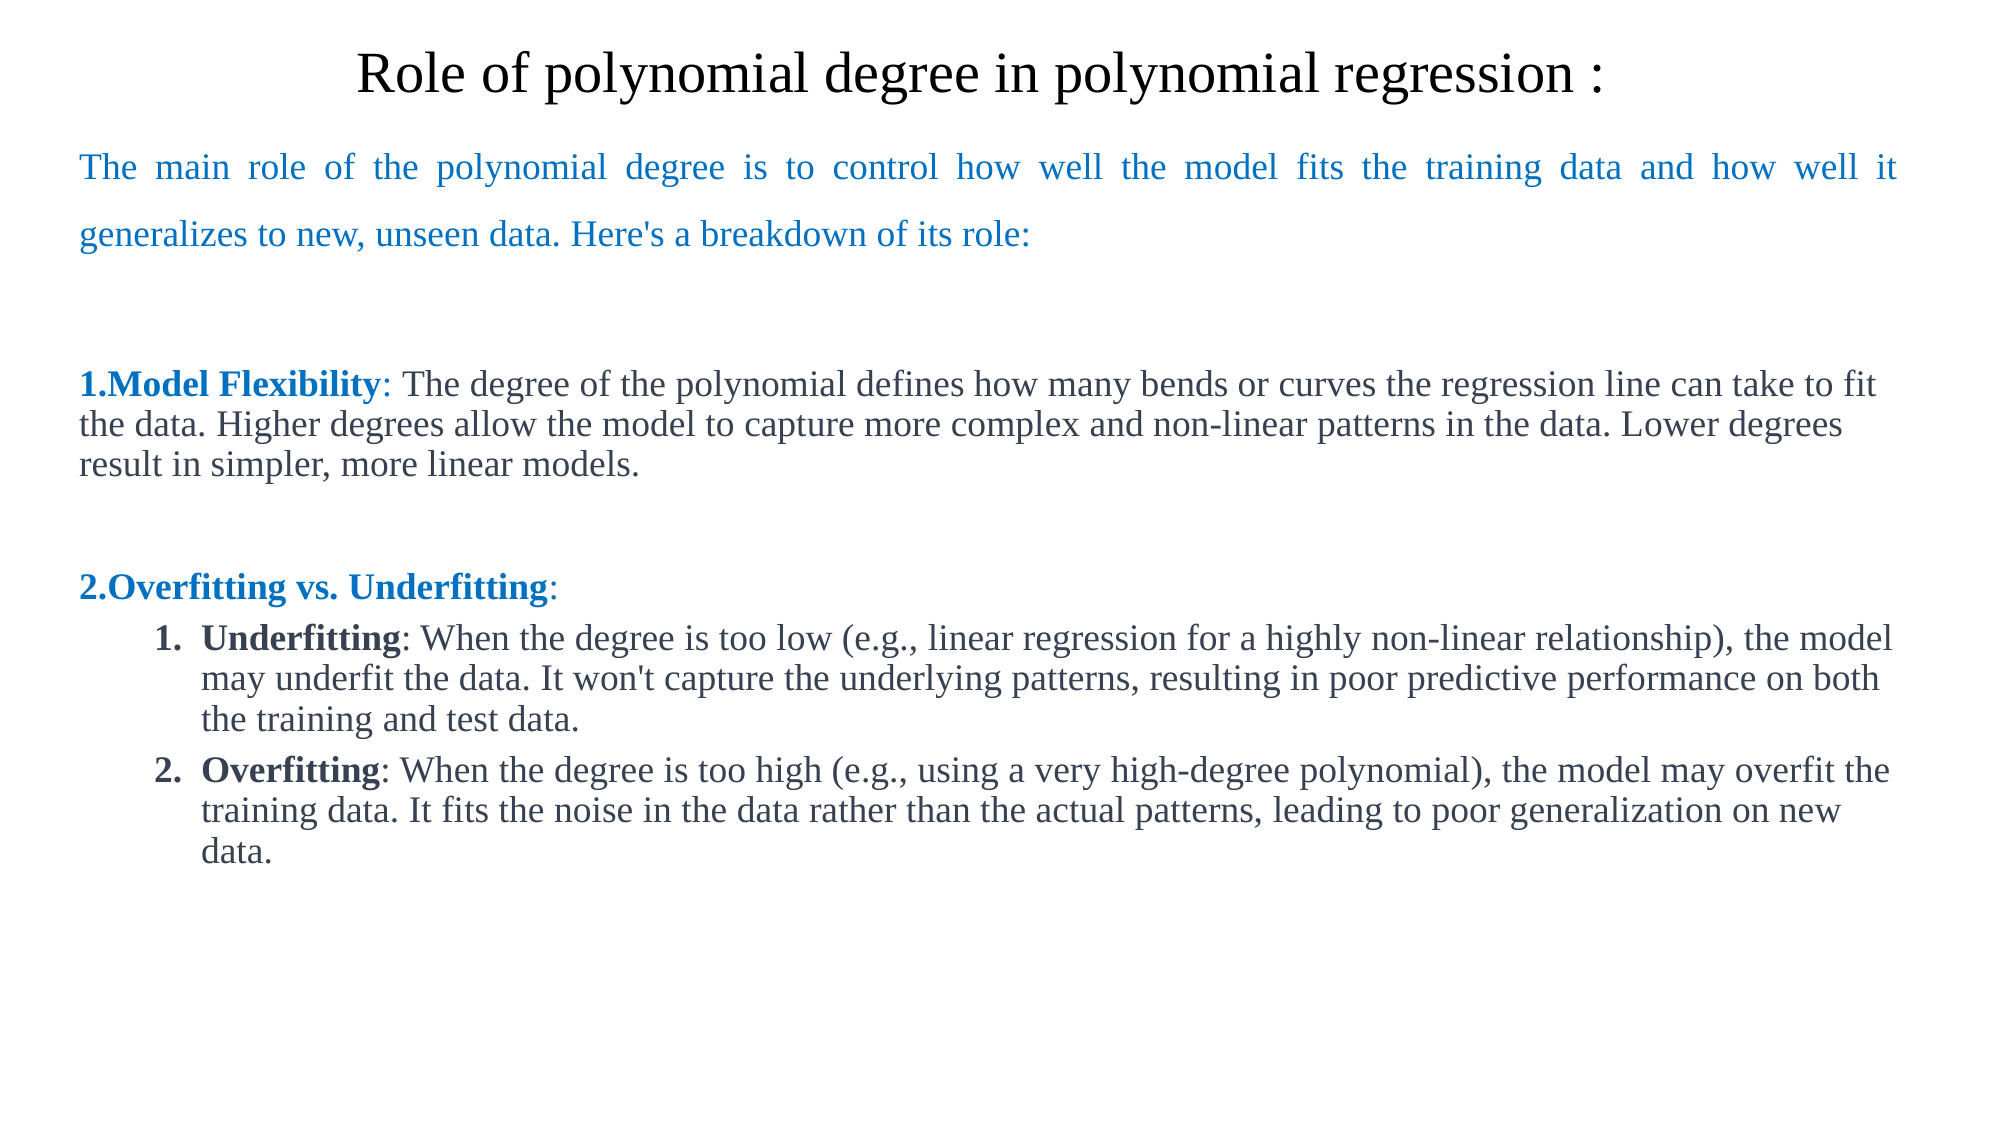

# Role of polynomial degree in polynomial regression :
The main role of the polynomial degree is to control how well the model fits the training data and how well it generalizes to new, unseen data. Here's a breakdown of its role:

Model Flexibility: The degree of the polynomial defines how many bends or curves the regression line can take to fit the data. Higher degrees allow the model to capture more complex and non-linear patterns in the data. Lower degrees result in simpler, more linear models.

Overfitting vs. Underfitting:
Underfitting: When the degree is too low (e.g., linear regression for a highly non-linear relationship), the model may underfit the data. It won't capture the underlying patterns, resulting in poor predictive performance on both the training and test data.
Overfitting: When the degree is too high (e.g., using a very high-degree polynomial), the model may overfit the training data. It fits the noise in the data rather than the actual patterns, leading to poor generalization on new data.